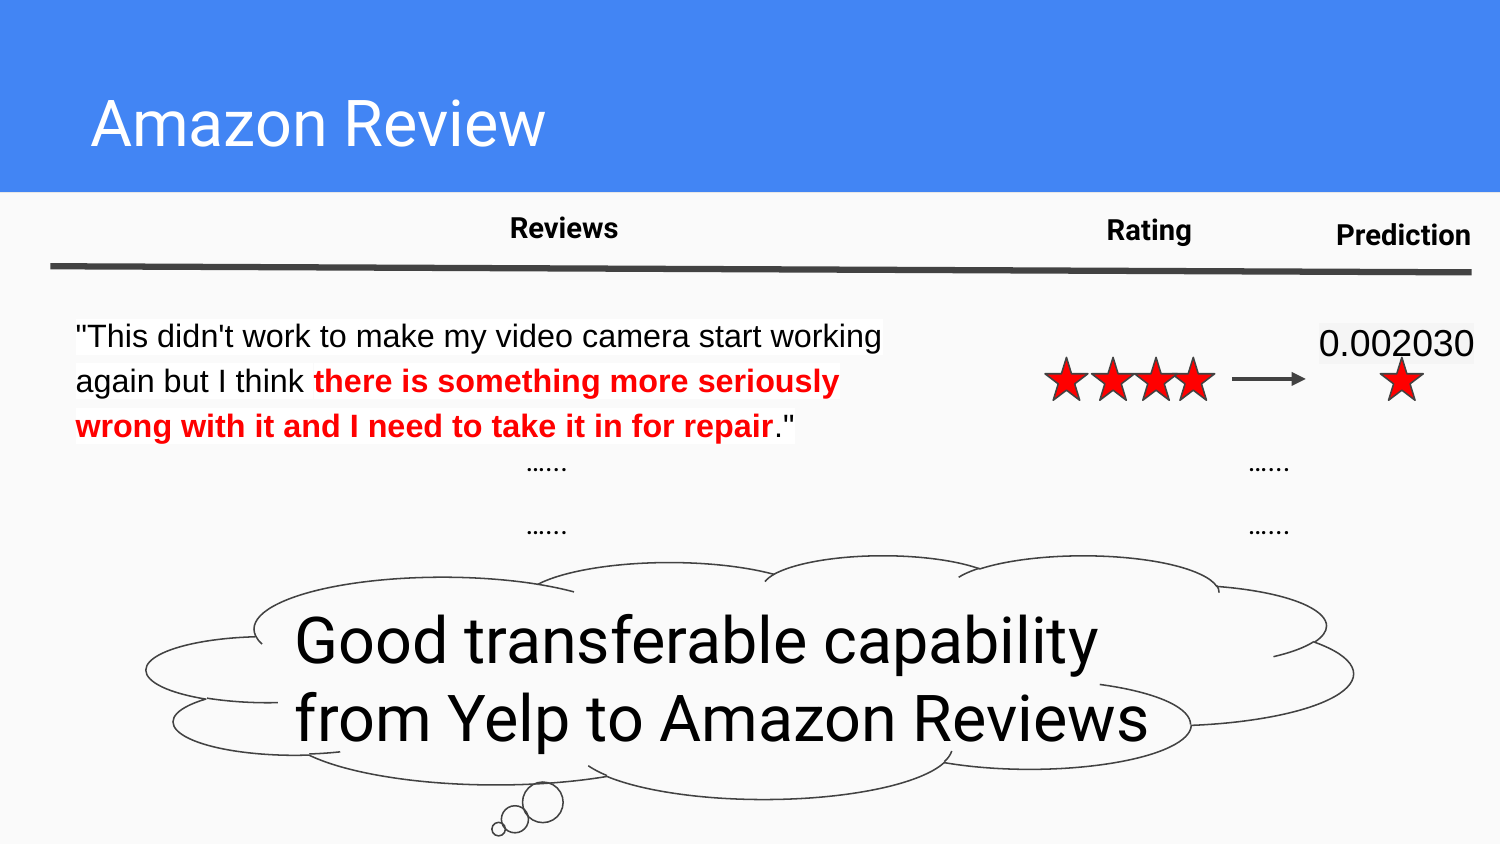

# Amazon Review
Reviews
Rating
Prediction
"This didn't work to make my video camera start working again but I think there is something more seriously wrong with it and I need to take it in for repair."

0.002030

…...
…...
…...
…...

Good transferable capability
from Yelp to Amazon Reviews